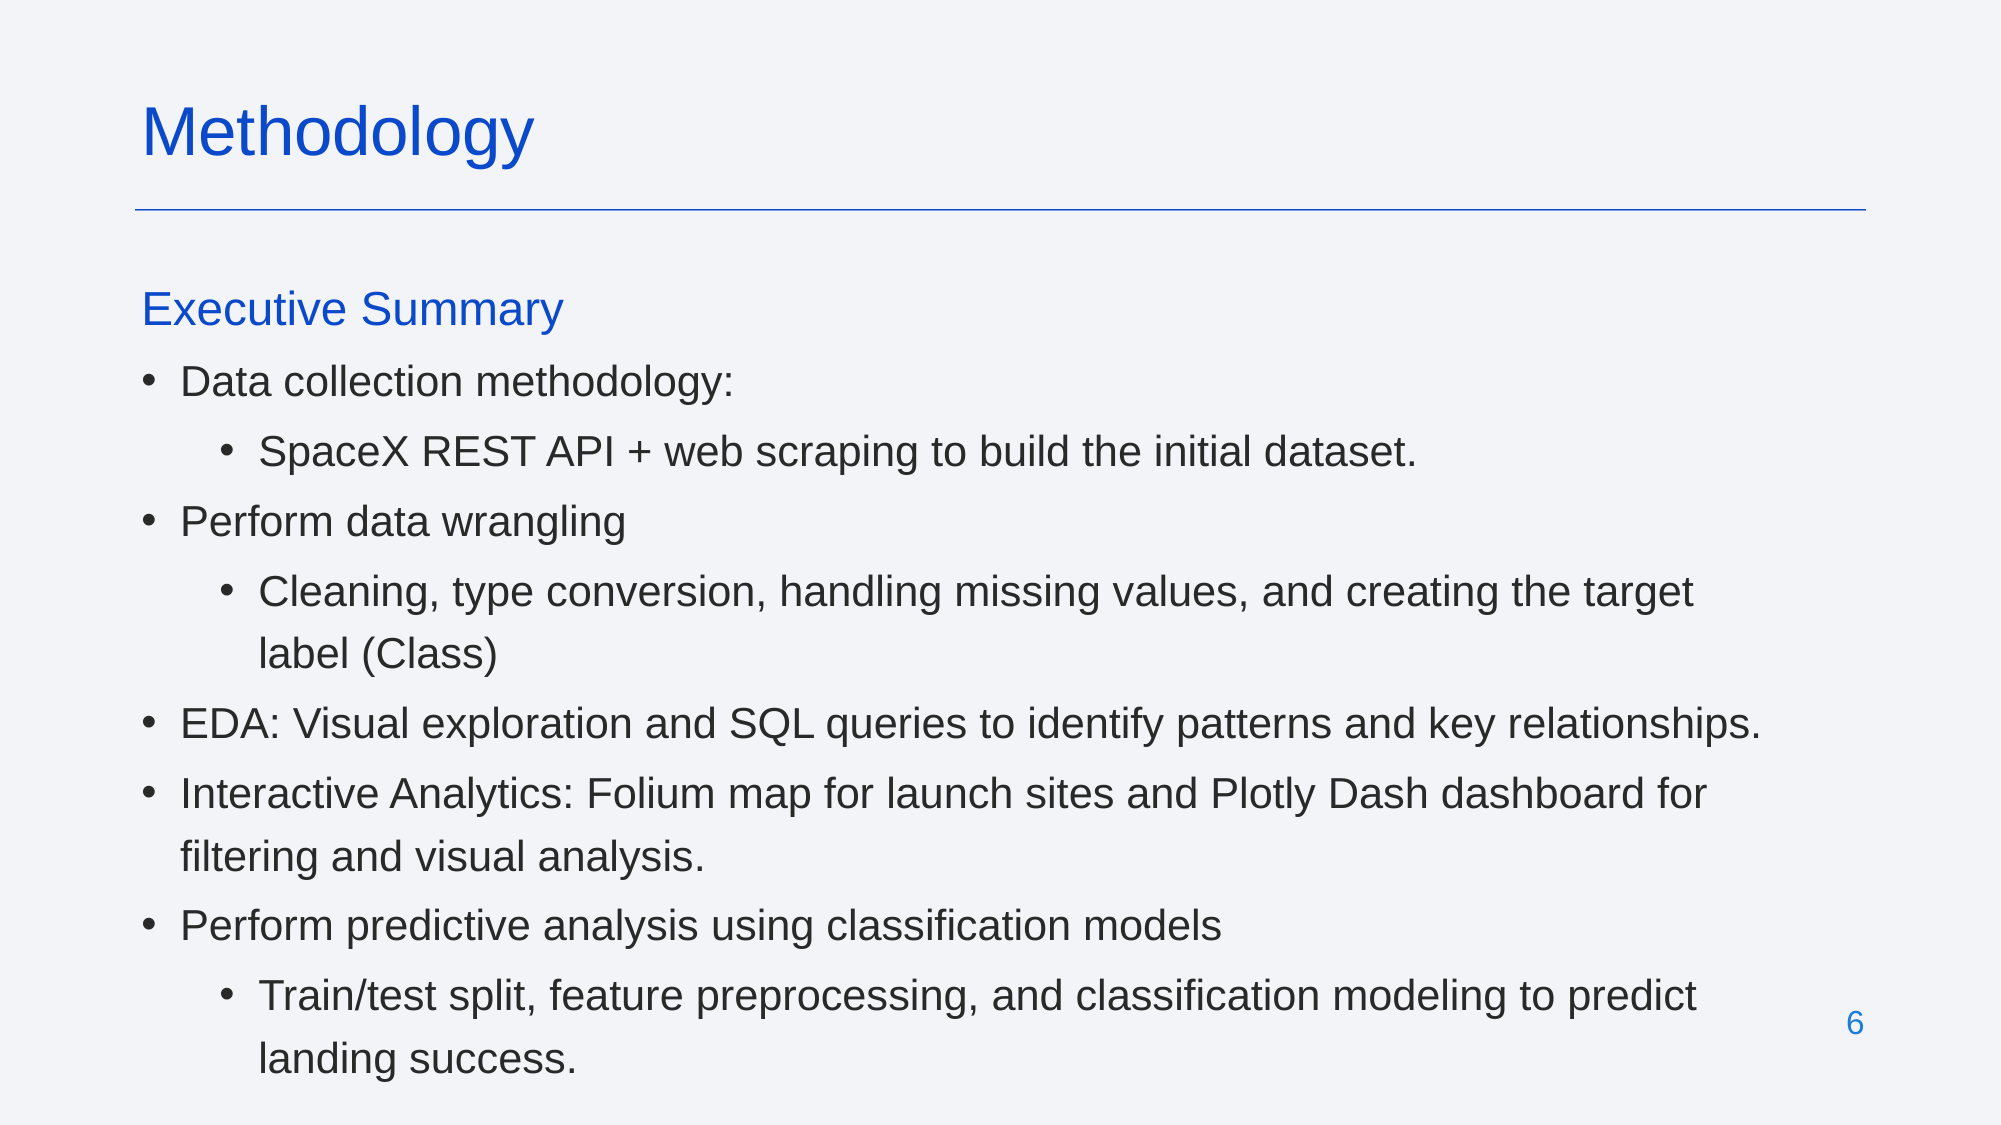

Methodology
Executive Summary
Data collection methodology:
SpaceX REST API + web scraping to build the initial dataset.
Perform data wrangling
Cleaning, type conversion, handling missing values, and creating the target label (Class)
EDA: Visual exploration and SQL queries to identify patterns and key relationships.
Interactive Analytics: Folium map for launch sites and Plotly Dash dashboard for filtering and visual analysis.
Perform predictive analysis using classification models
Train/test split, feature preprocessing, and classification modeling to predict landing success.

6